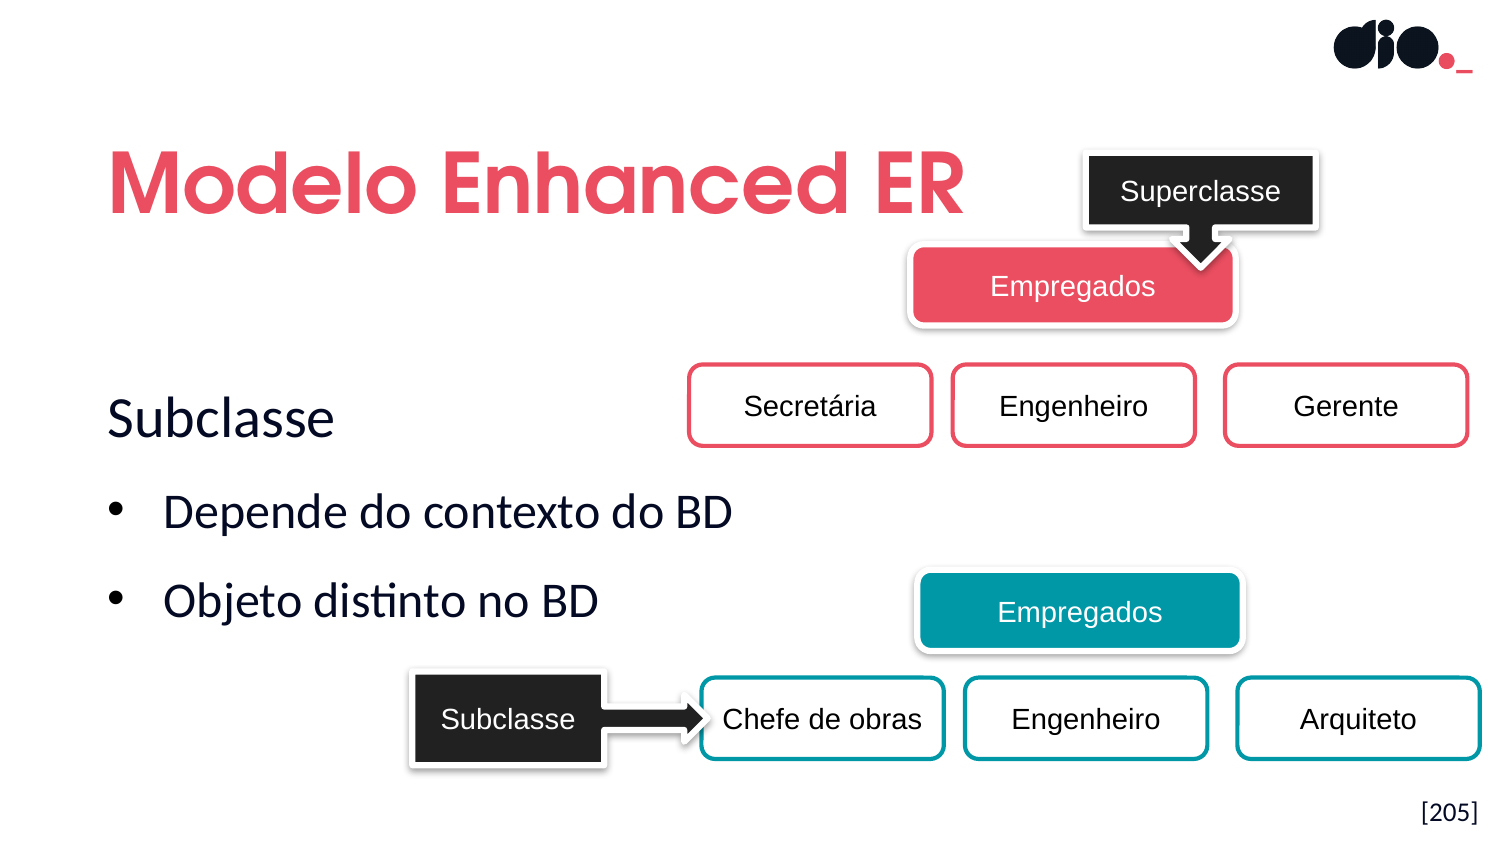

Modelo Enhanced ER
Superclasse
Subclasse
Depende do contexto do BD
Objeto distinto no BD
Empregados
Gerente
Secretária
Engenheiro
Empregados
Subclasse
Arquiteto
Chefe de obras
Engenheiro
[205]